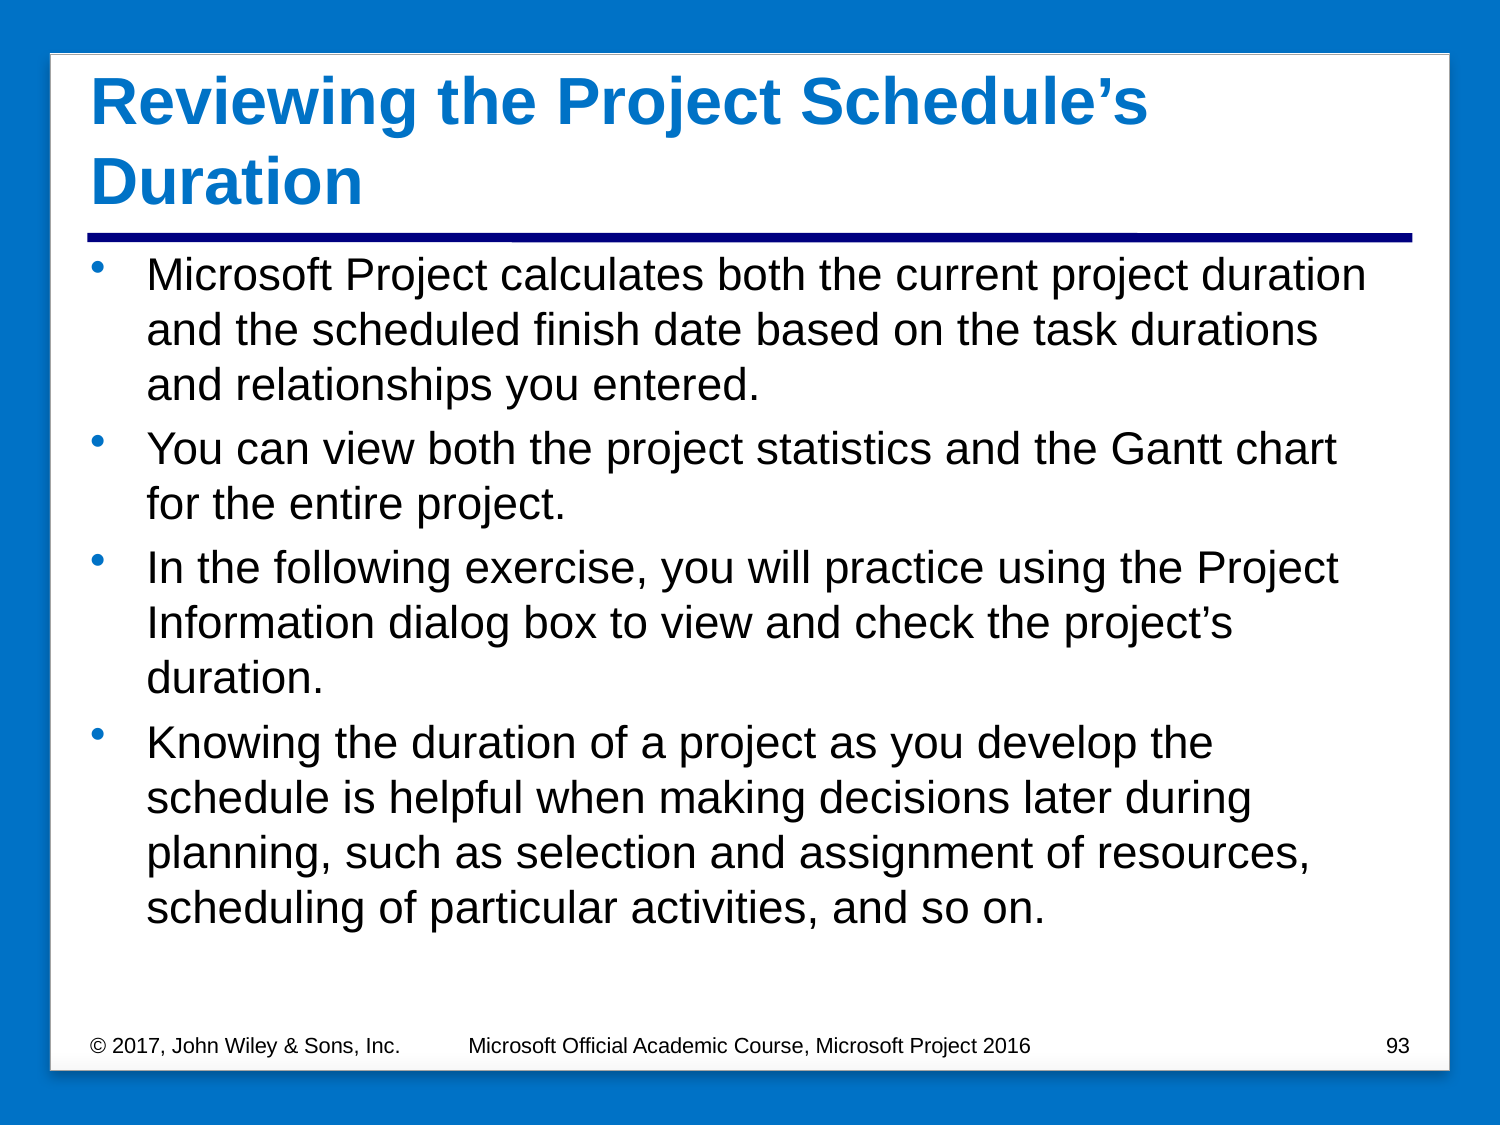

# Reviewing the Project Schedule’s Duration
Microsoft Project calculates both the current project duration and the scheduled finish date based on the task durations and relationships you entered.
You can view both the project statistics and the Gantt chart for the entire project.
In the following exercise, you will practice using the Project Information dialog box to view and check the project’s duration.
Knowing the duration of a project as you develop the schedule is helpful when making decisions later during planning, such as selection and assignment of resources, scheduling of particular activities, and so on.

© 2017, John Wiley & Sons, Inc.
Microsoft Official Academic Course, Microsoft Project 2016
93